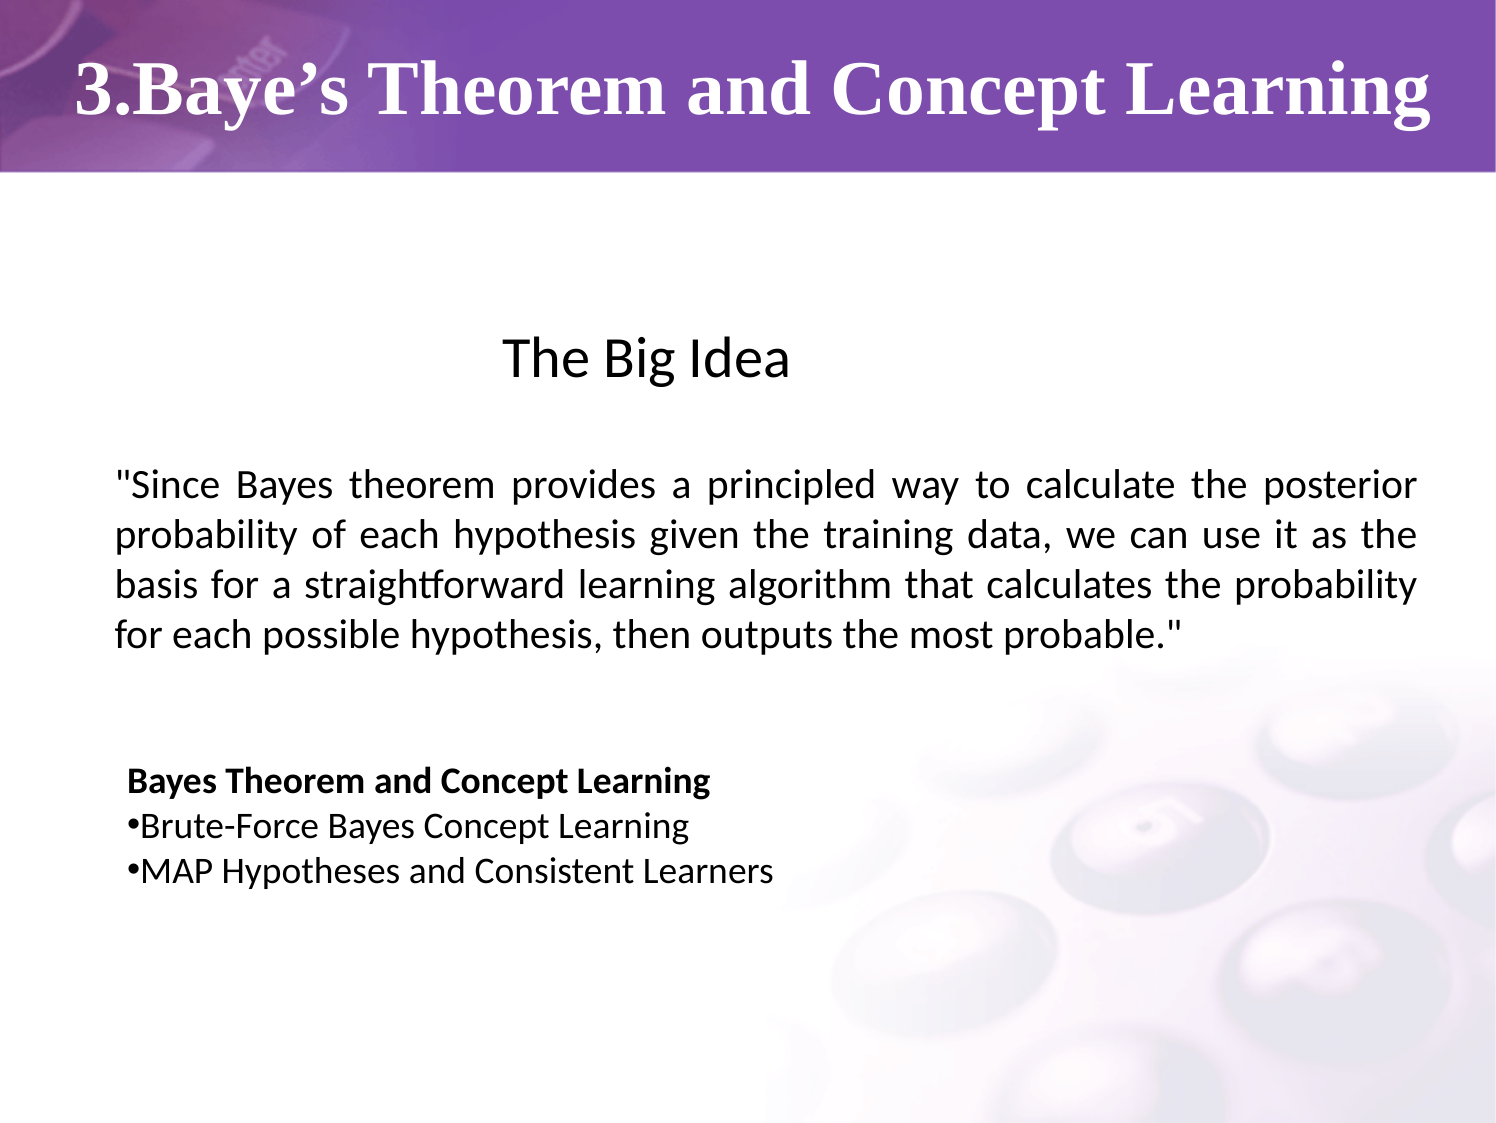

# 3.Baye’s Theorem and Concept Learning
The Big Idea
"Since Bayes theorem provides a principled way to calculate the posterior probability of each hypothesis given the training data, we can use it as the basis for a straightforward learning algorithm that calculates the probability for each possible hypothesis, then outputs the most probable."
Bayes Theorem and Concept Learning
Brute-Force Bayes Concept Learning
MAP Hypotheses and Consistent Learners